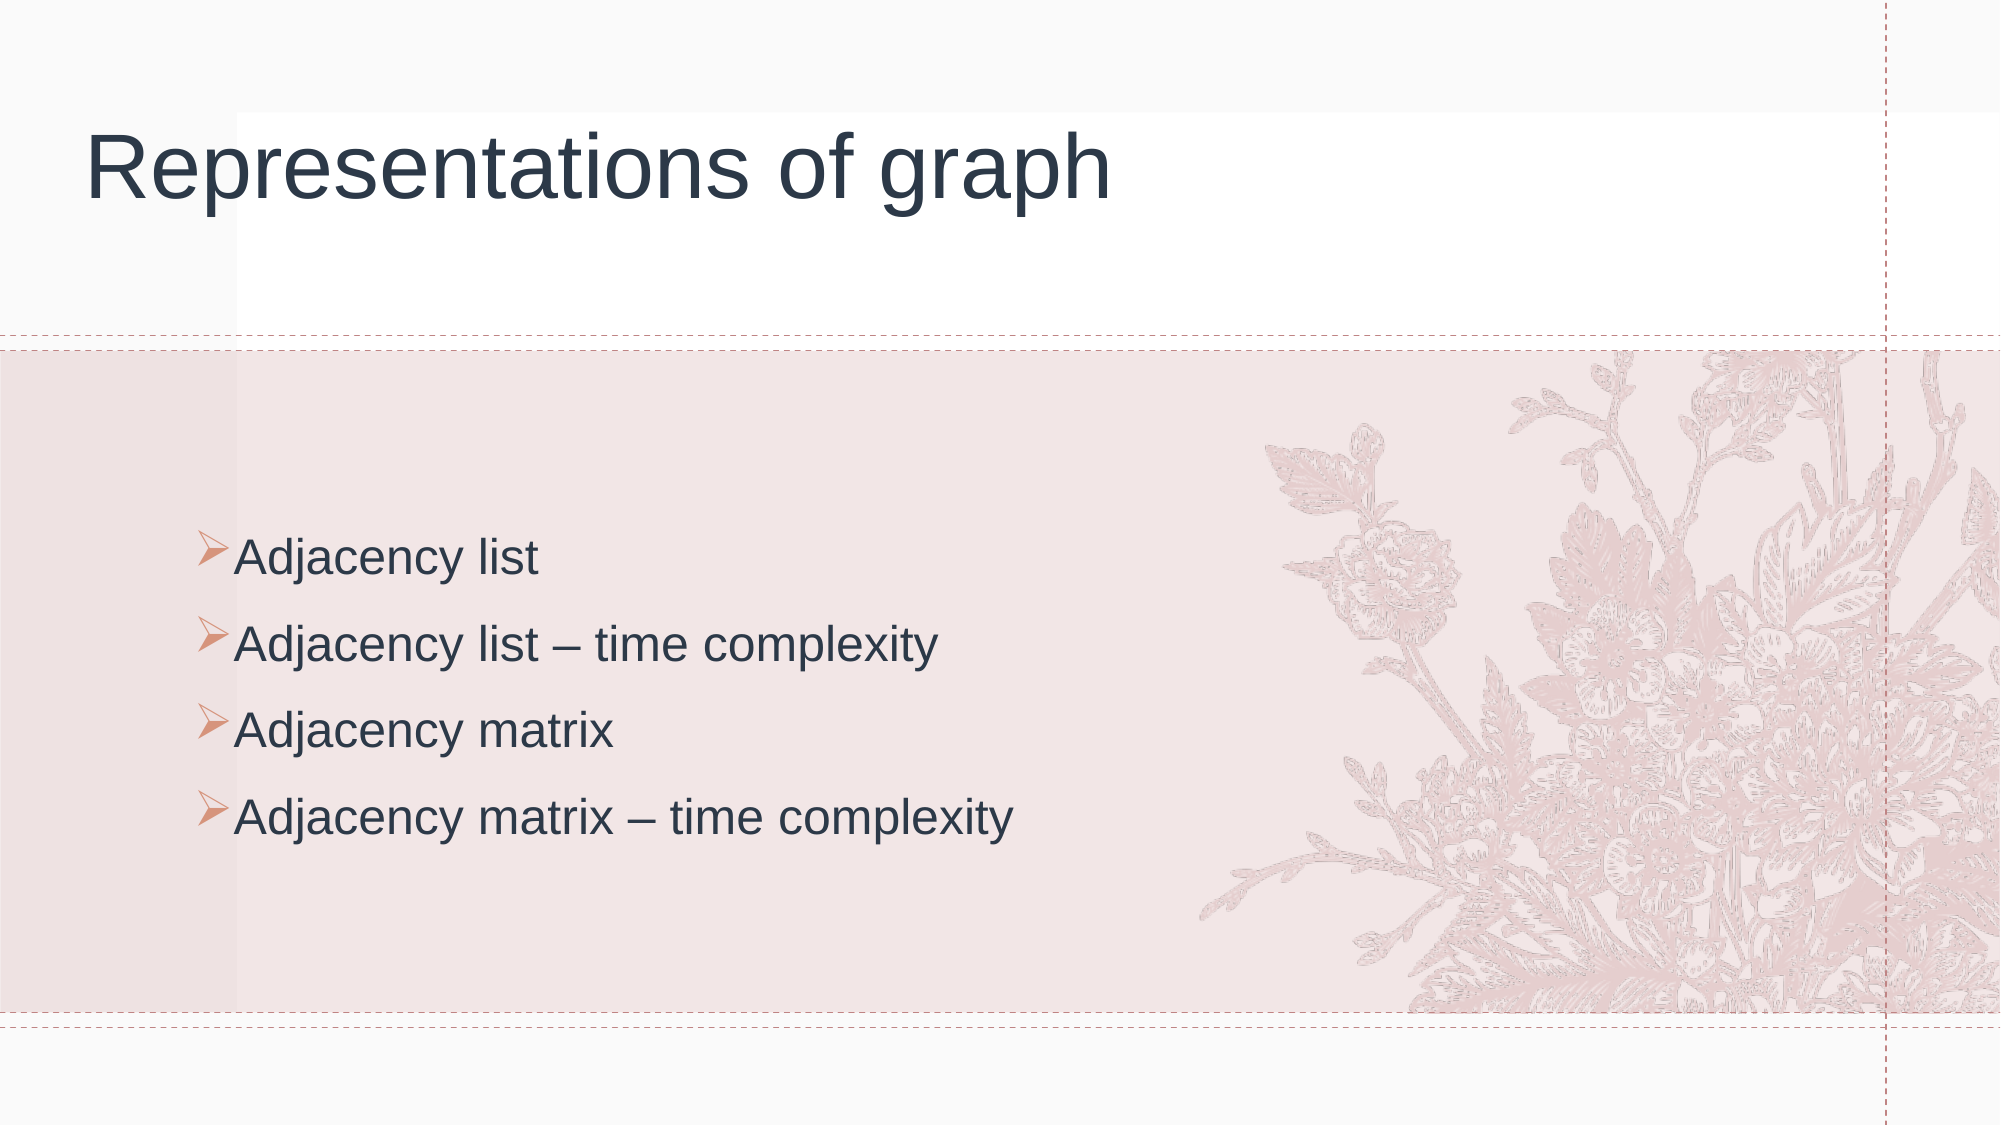

# Representations of graph
Adjacency list
Adjacency list – time complexity
Adjacency matrix
Adjacency matrix – time complexity